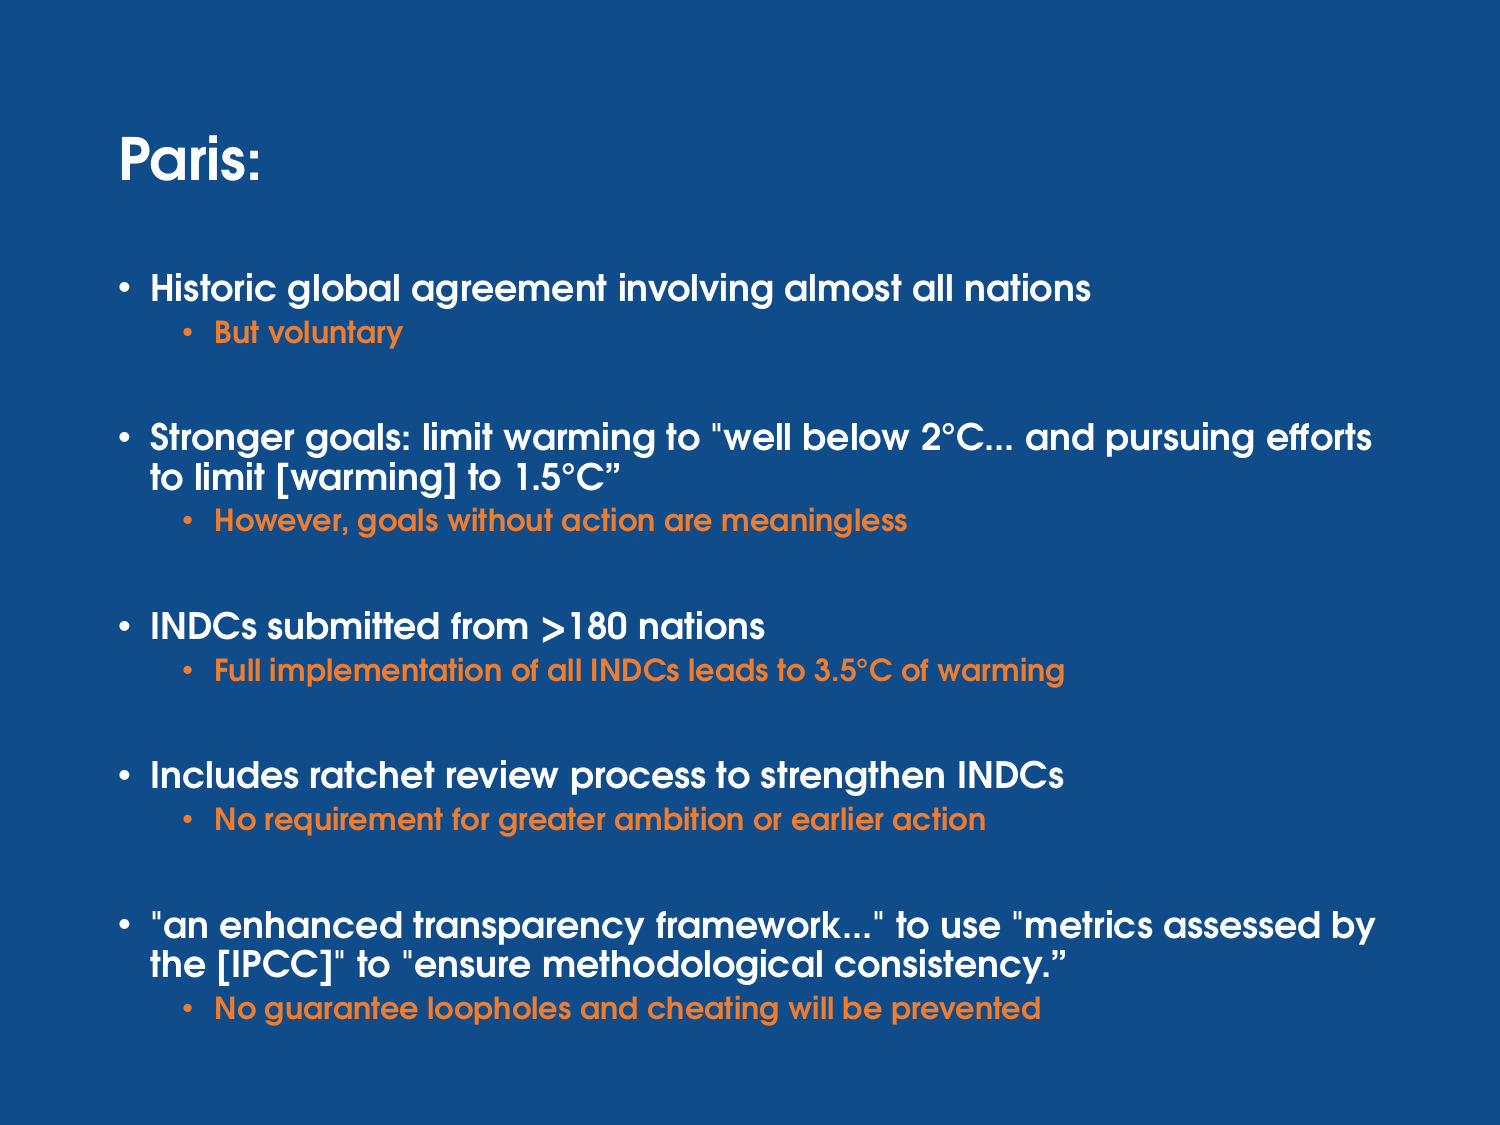

# Paris:
Historic global agreement involving almost all nations
But voluntary

Stronger goals: limit warming to "well below 2°C... and pursuing efforts to limit [warming] to 1.5°C”
However, goals without action are meaningless

INDCs submitted from >180 nations
Full implementation of all INDCs leads to 3.5°C of warming

Includes ratchet review process to strengthen INDCs
No requirement for greater ambition or earlier action

"an enhanced transparency framework..." to use "metrics assessed by the [IPCC]" to "ensure methodological consistency.”
No guarantee loopholes and cheating will be prevented